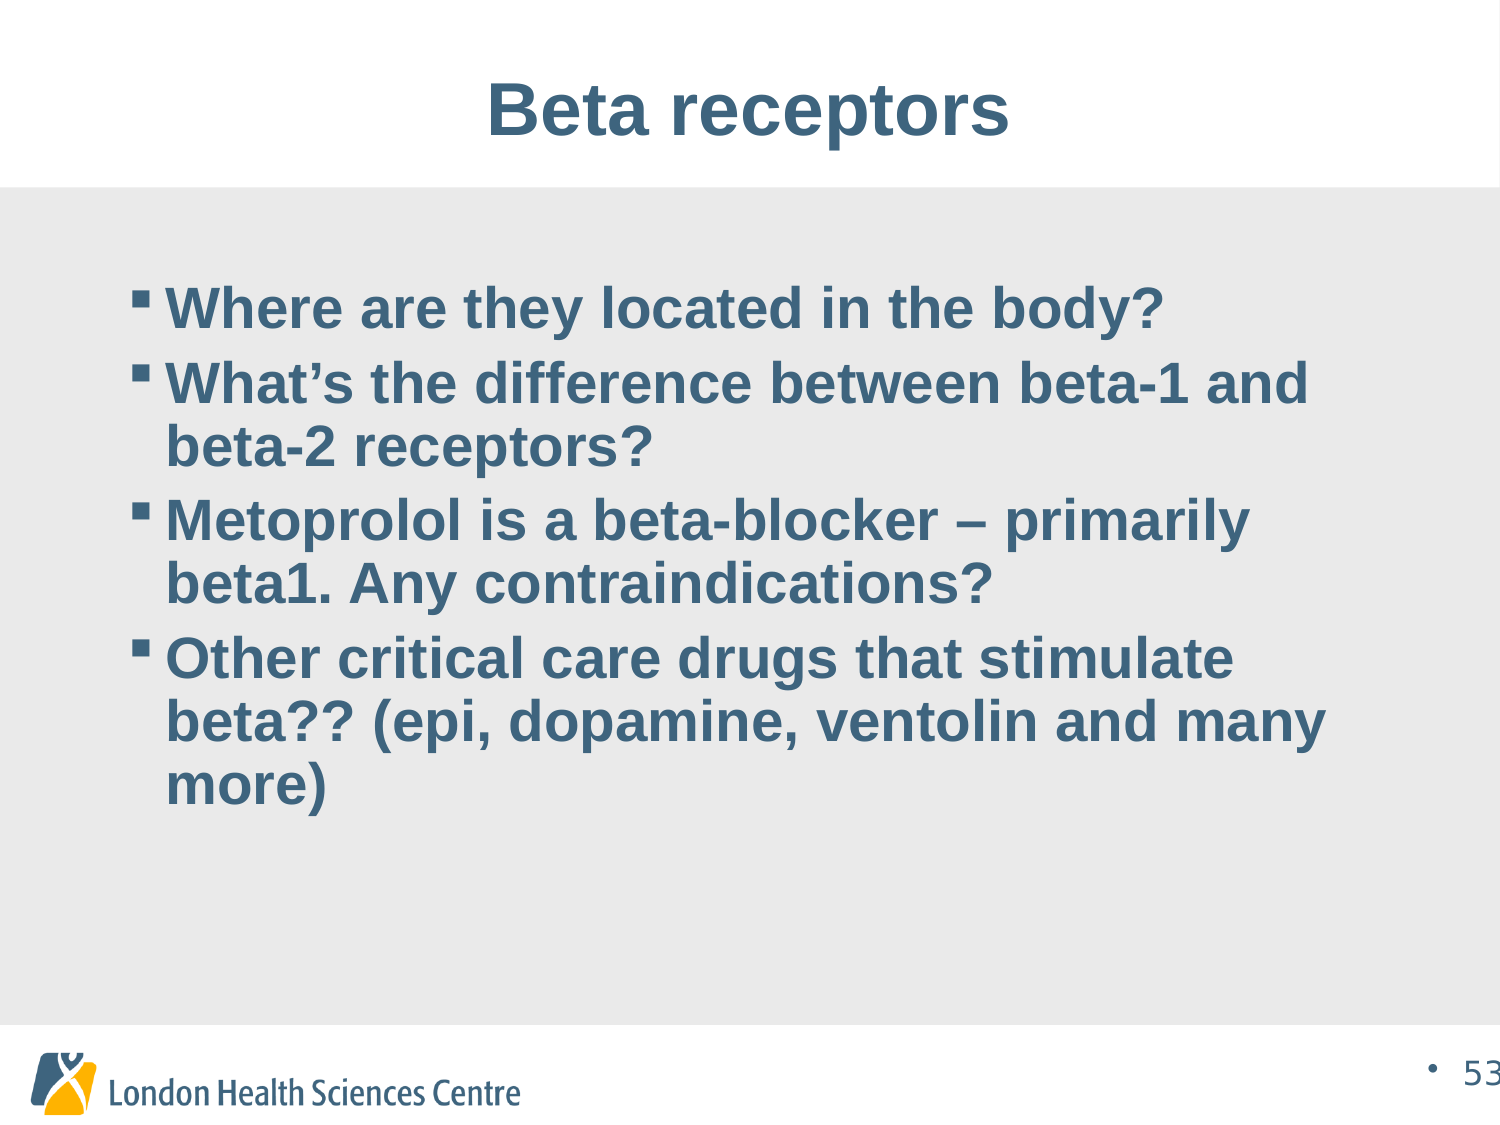

# Beta receptors
Where are they located in the body?
What’s the difference between beta-1 and beta-2 receptors?
Metoprolol is a beta-blocker – primarily beta1. Any contraindications?
Other critical care drugs that stimulate beta?? (epi, dopamine, ventolin and many more)